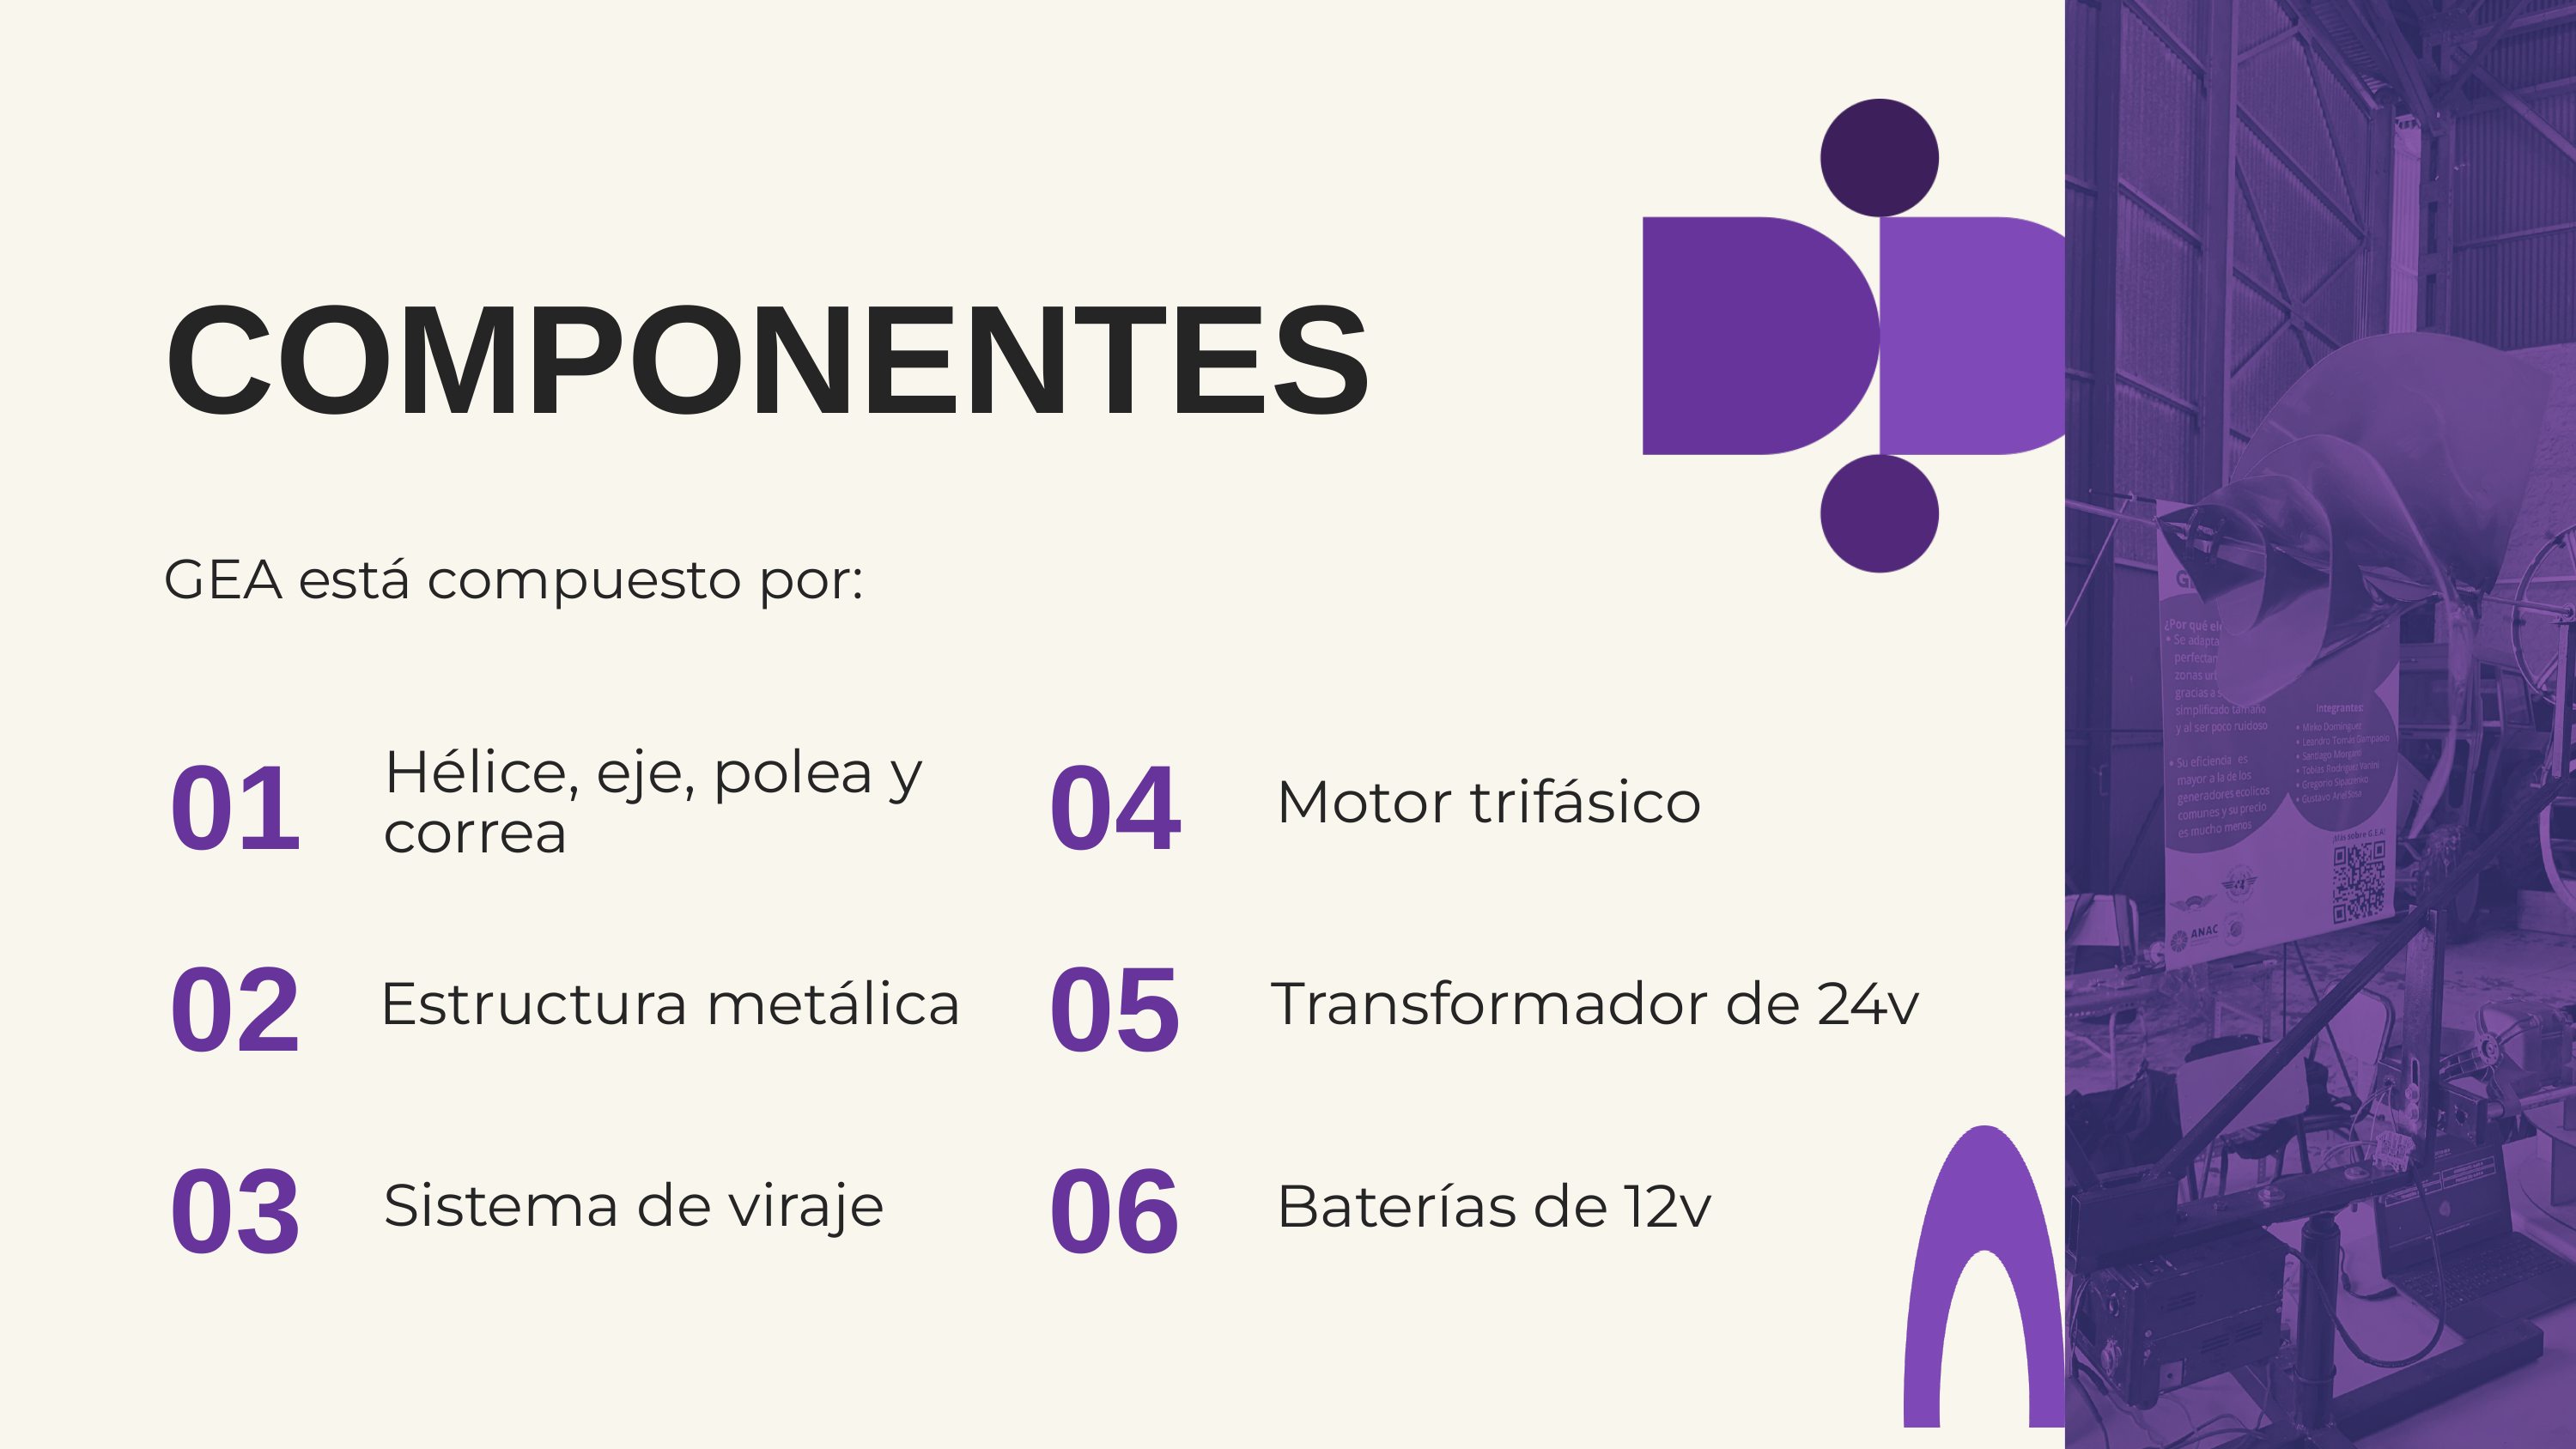

COMPONENTES
GEA está compuesto por:
01
04
Hélice, eje, polea y correa
Motor trifásico
02
05
Estructura metálica
Transformador de 24v
03
06
Sistema de viraje
Baterías de 12v